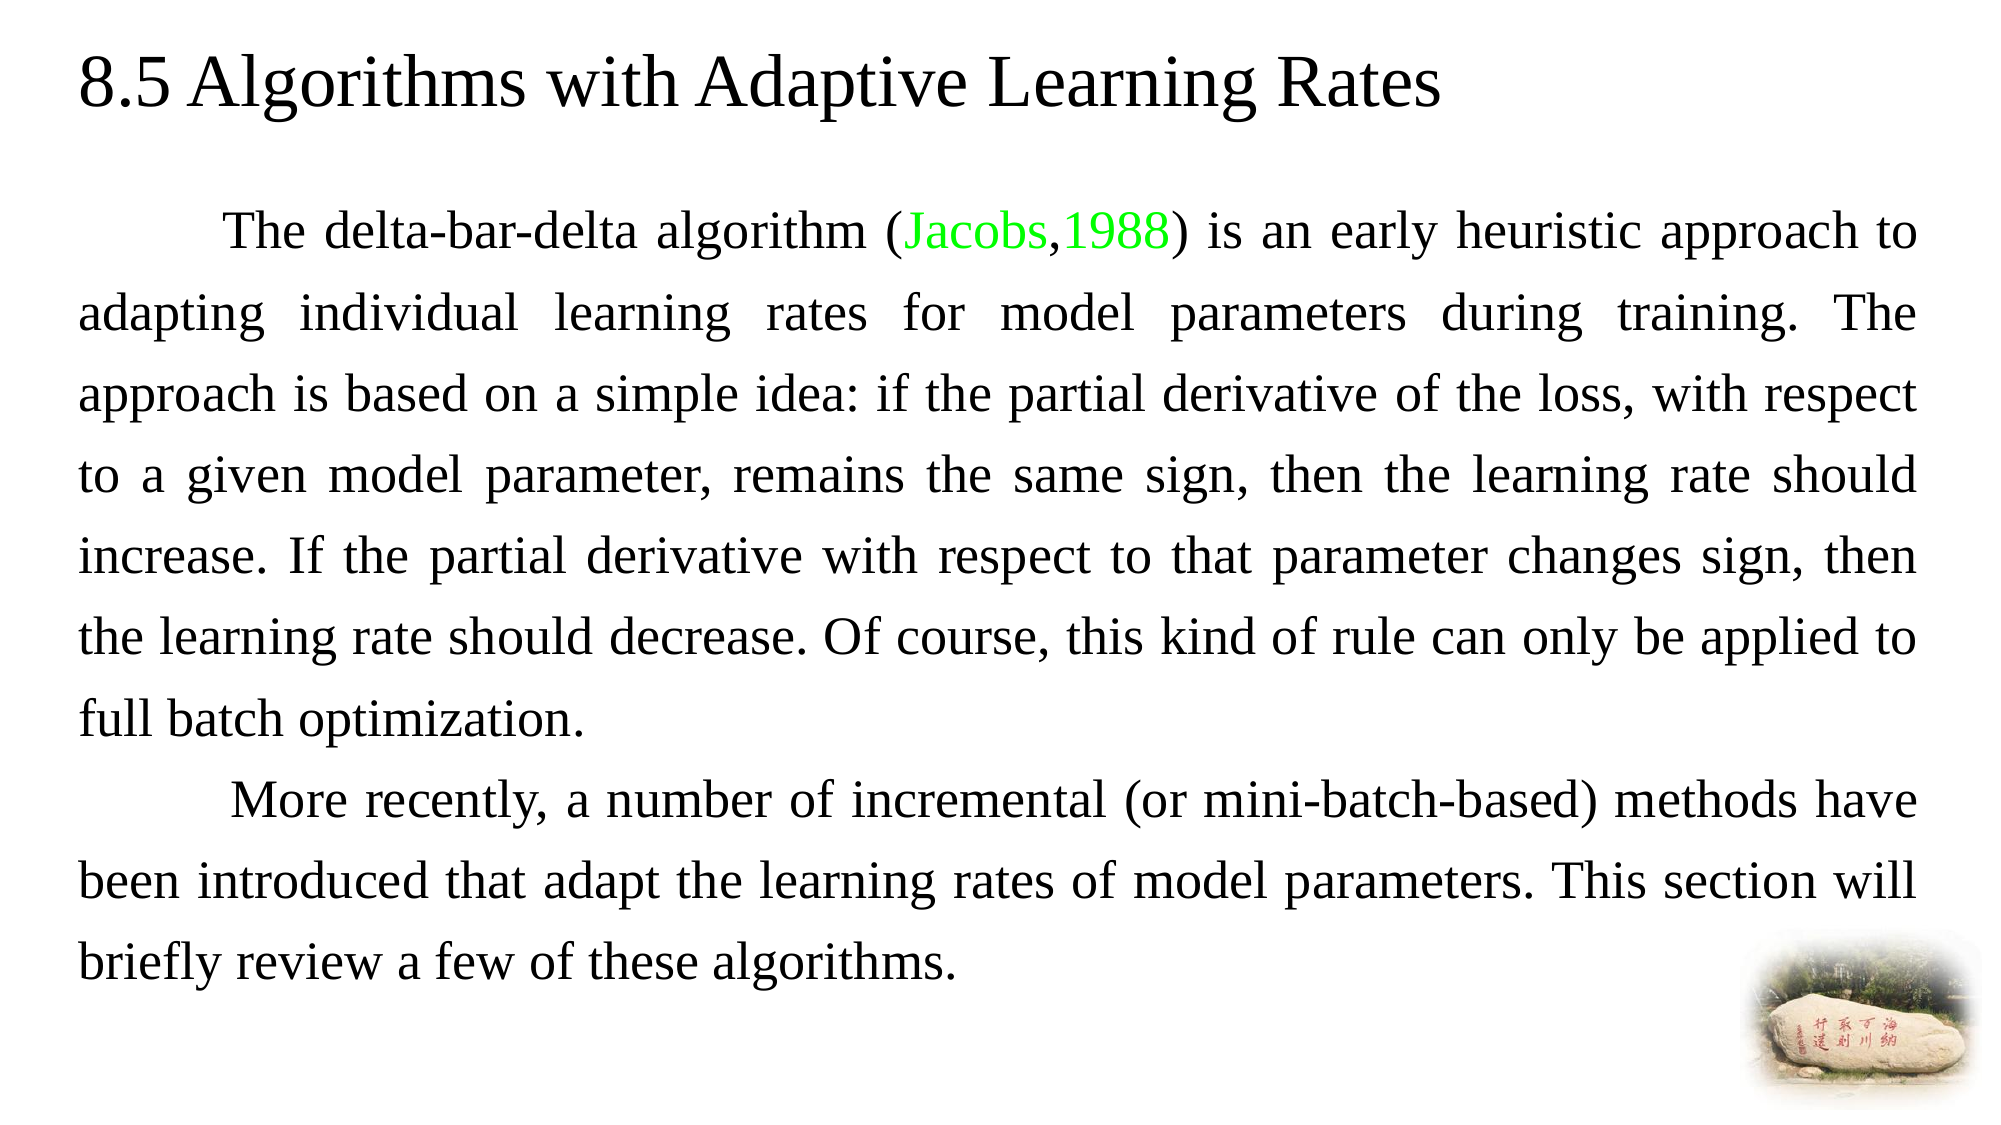

# 8.5 Algorithms with Adaptive Learning Rates
        The delta-bar-delta algorithm (Jacobs,1988) is an early heuristic approach to adapting individual learning rates for model parameters during training. The approach is based on a simple idea: if the partial derivative of the loss, with respect to a given model parameter, remains the same sign, then the learning rate should increase. If the partial derivative with respect to that parameter changes sign, then the learning rate should decrease. Of course, this kind of rule can only be applied to full batch optimization.
         More recently, a number of incremental (or mini-batch-based) methods have been introduced that adapt the learning rates of model parameters. This section will briefly review a few of these algorithms.